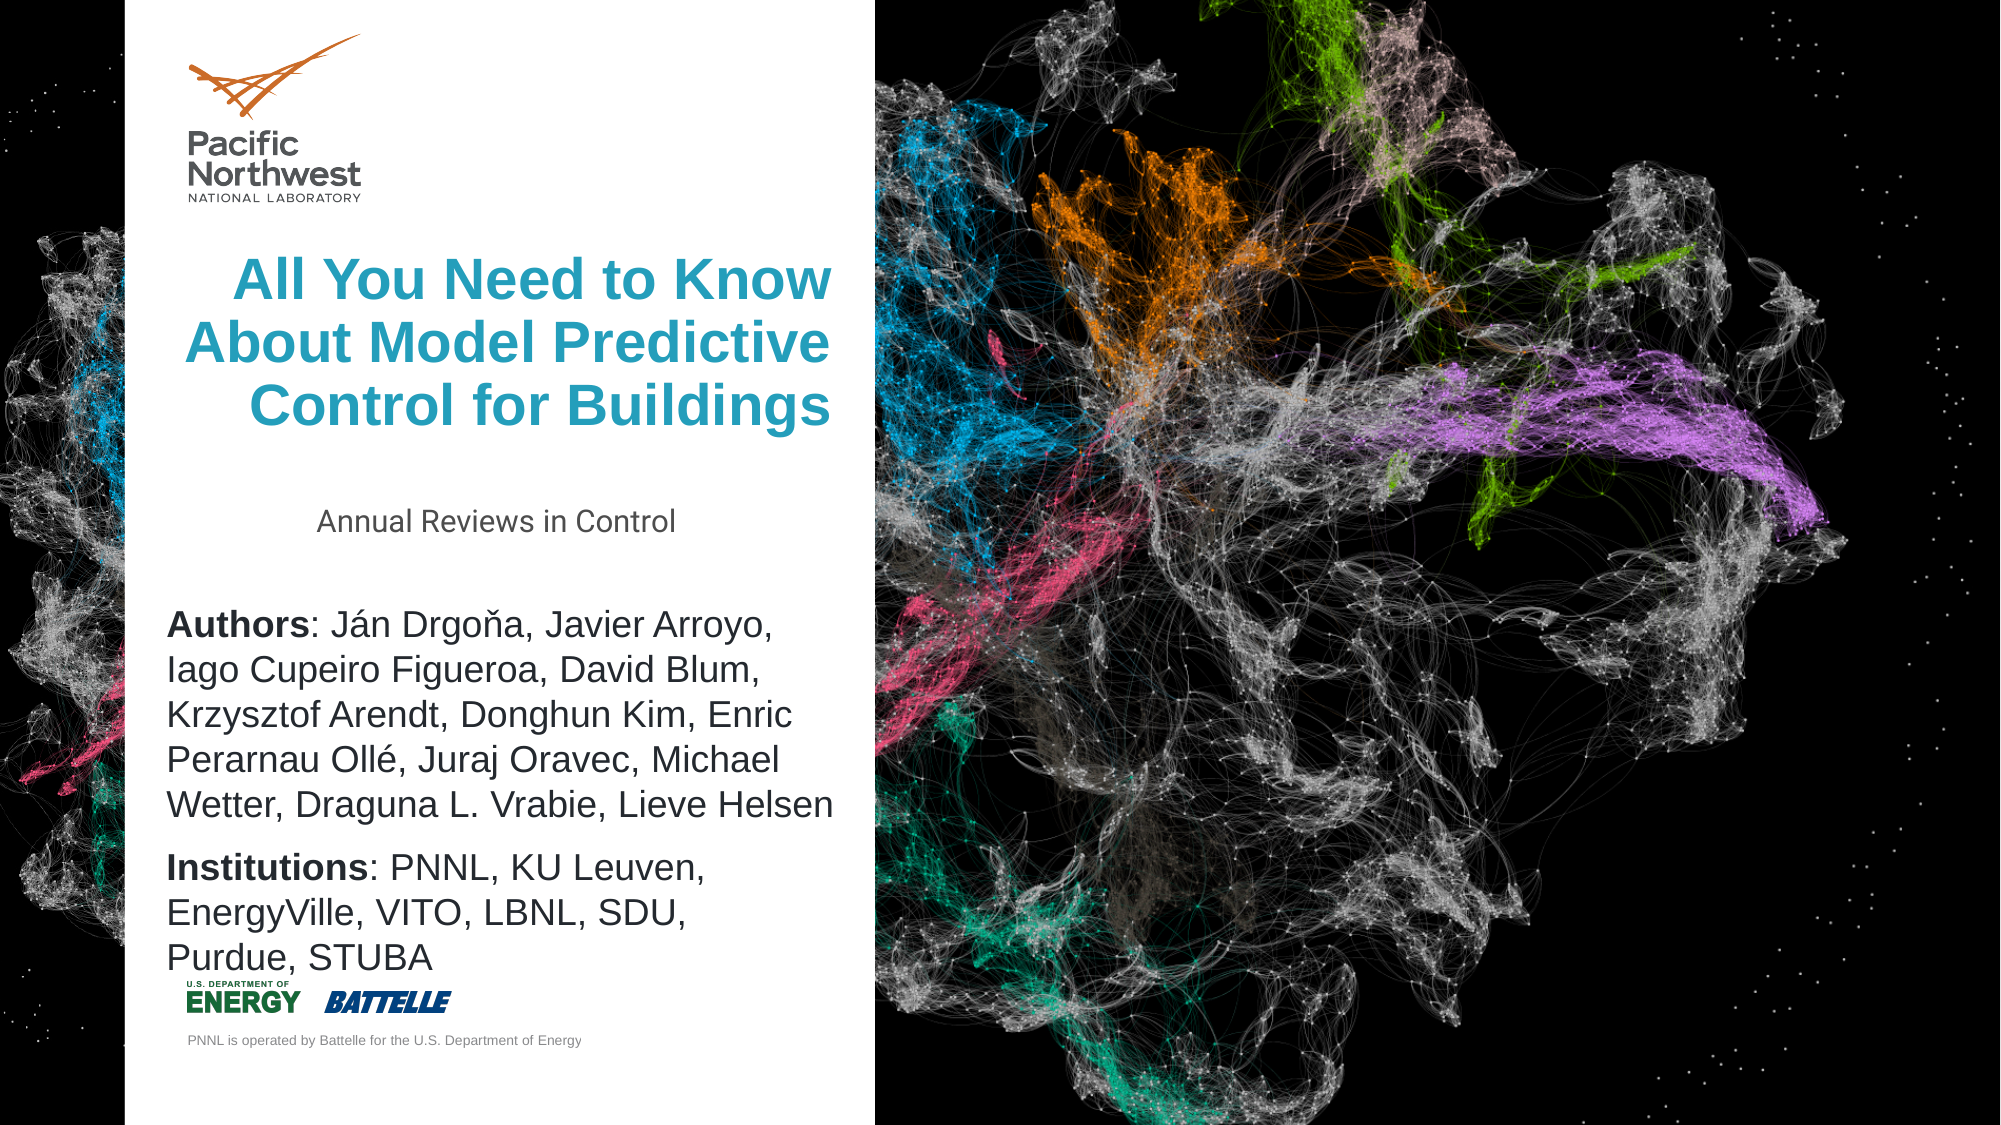

# All You Need to Know About Model Predictive Control for Buildings
Annual Reviews in Control
Authors: Ján Drgoňa, Javier Arroyo, Iago Cupeiro Figueroa, David Blum, Krzysztof Arendt, Donghun Kim, Enric Perarnau Ollé, Juraj Oravec, Michael Wetter, Draguna L. Vrabie, Lieve Helsen
Institutions: PNNL, KU Leuven, EnergyVille, VITO, LBNL, SDU, Purdue, STUBA